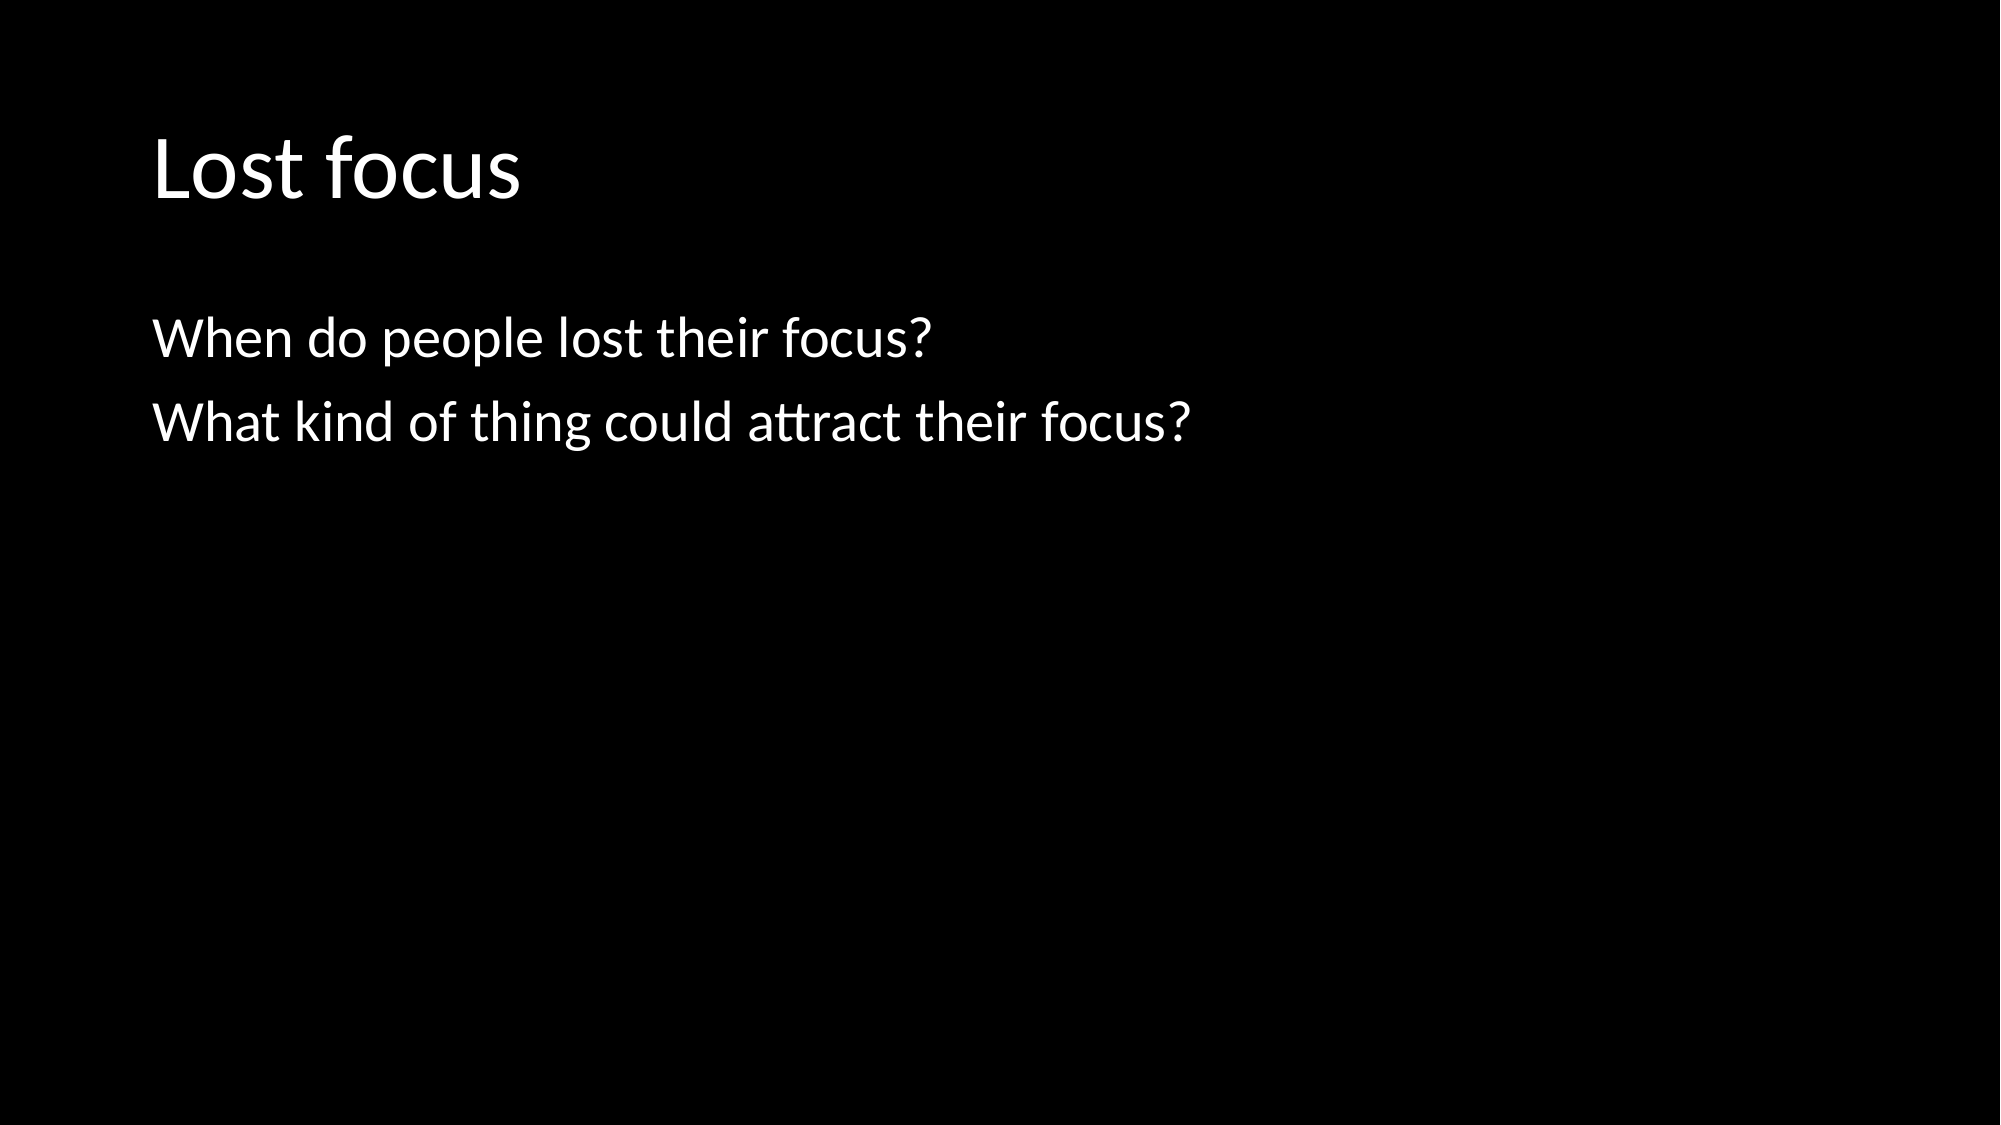

# Lost focus
When do people lost their focus?
What kind of thing could attract their focus?